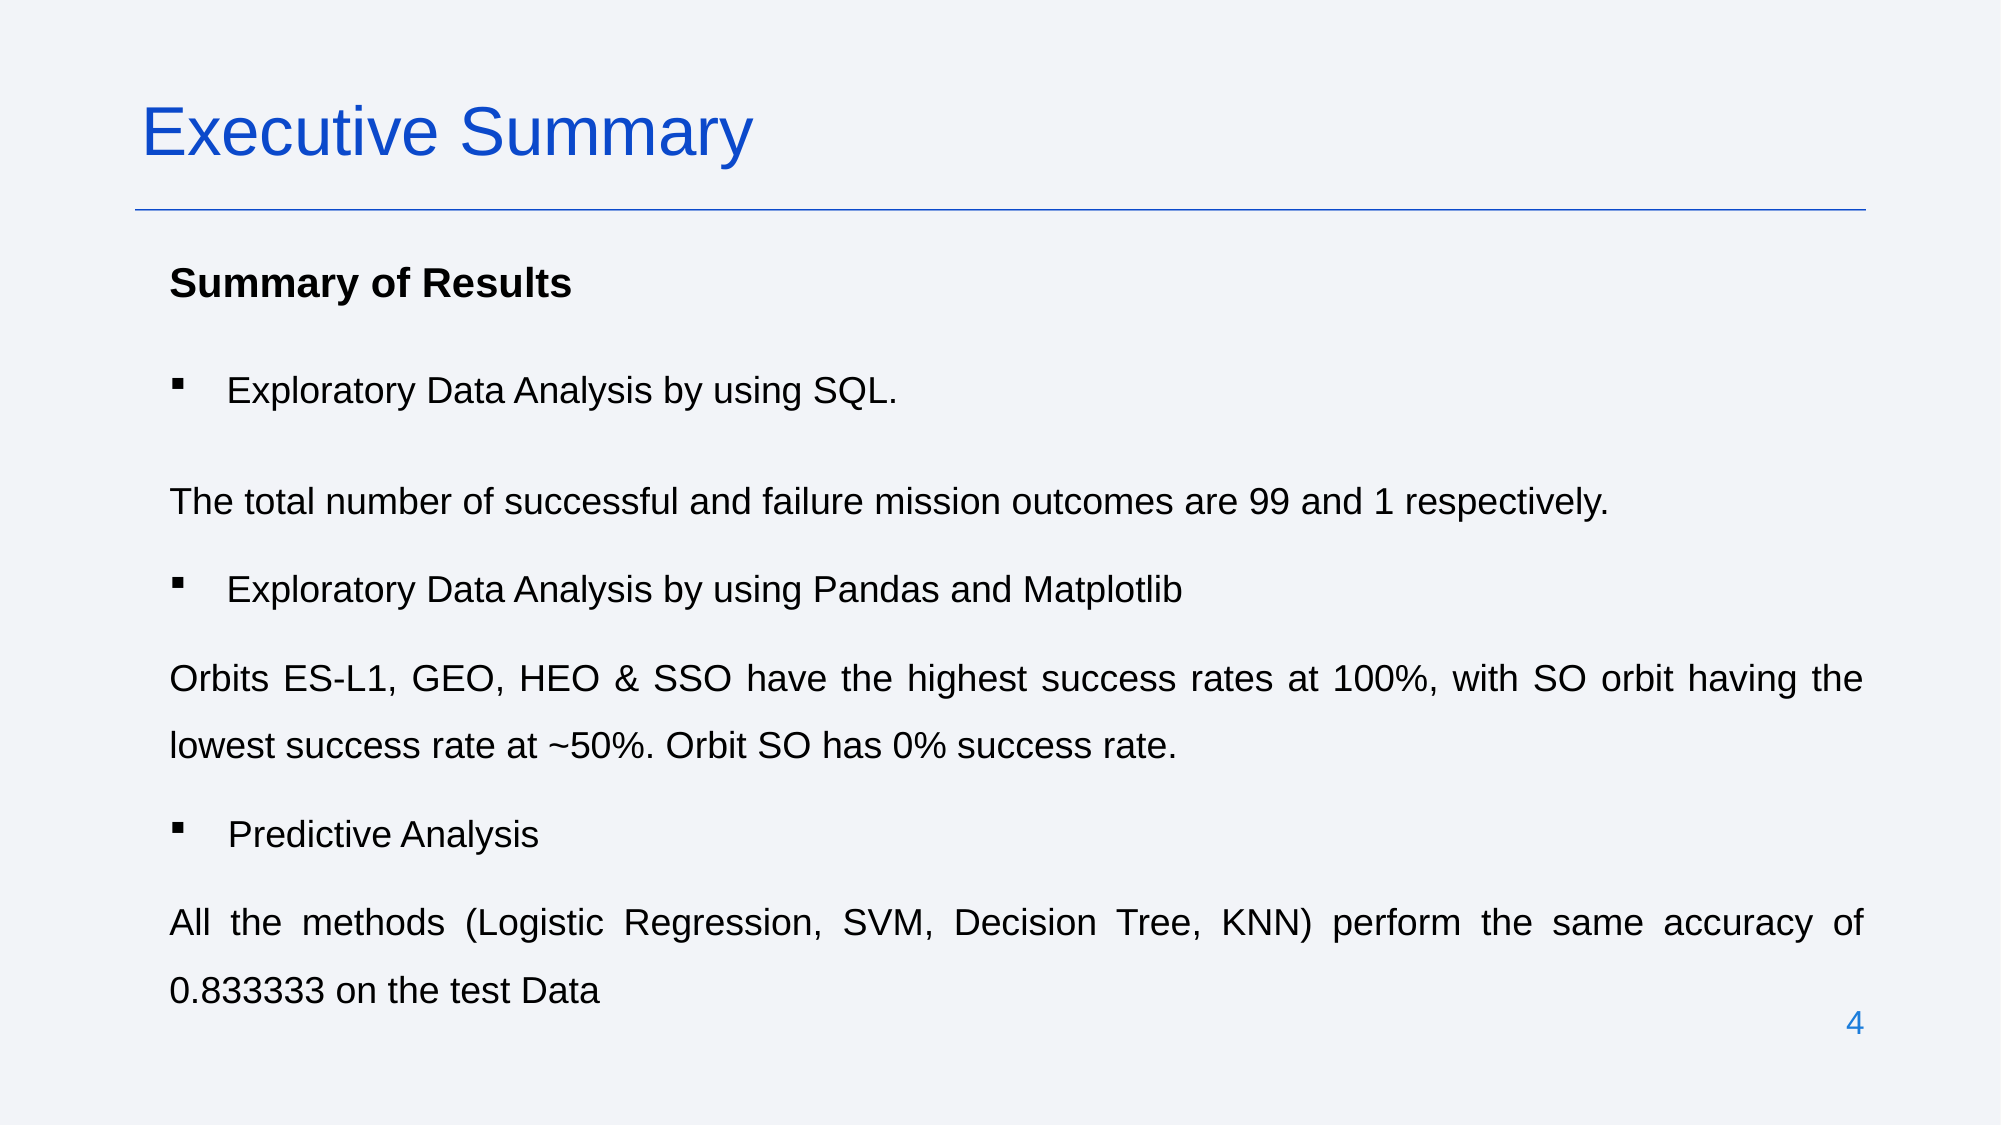

Executive Summary
Summary of Results

 Exploratory Data Analysis by using SQL.
The total number of successful and failure mission outcomes are 99 and 1 respectively.
 Exploratory Data Analysis by using Pandas and Matplotlib
Orbits ES-L1, GEO, HEO & SSO have the highest success rates at 100%, with SO orbit having the lowest success rate at ~50%. Orbit SO has 0% success rate.
  Predictive Analysis
All the methods (Logistic Regression, SVM, Decision Tree, KNN) perform the same accuracy of 0.833333 on the test Data

4